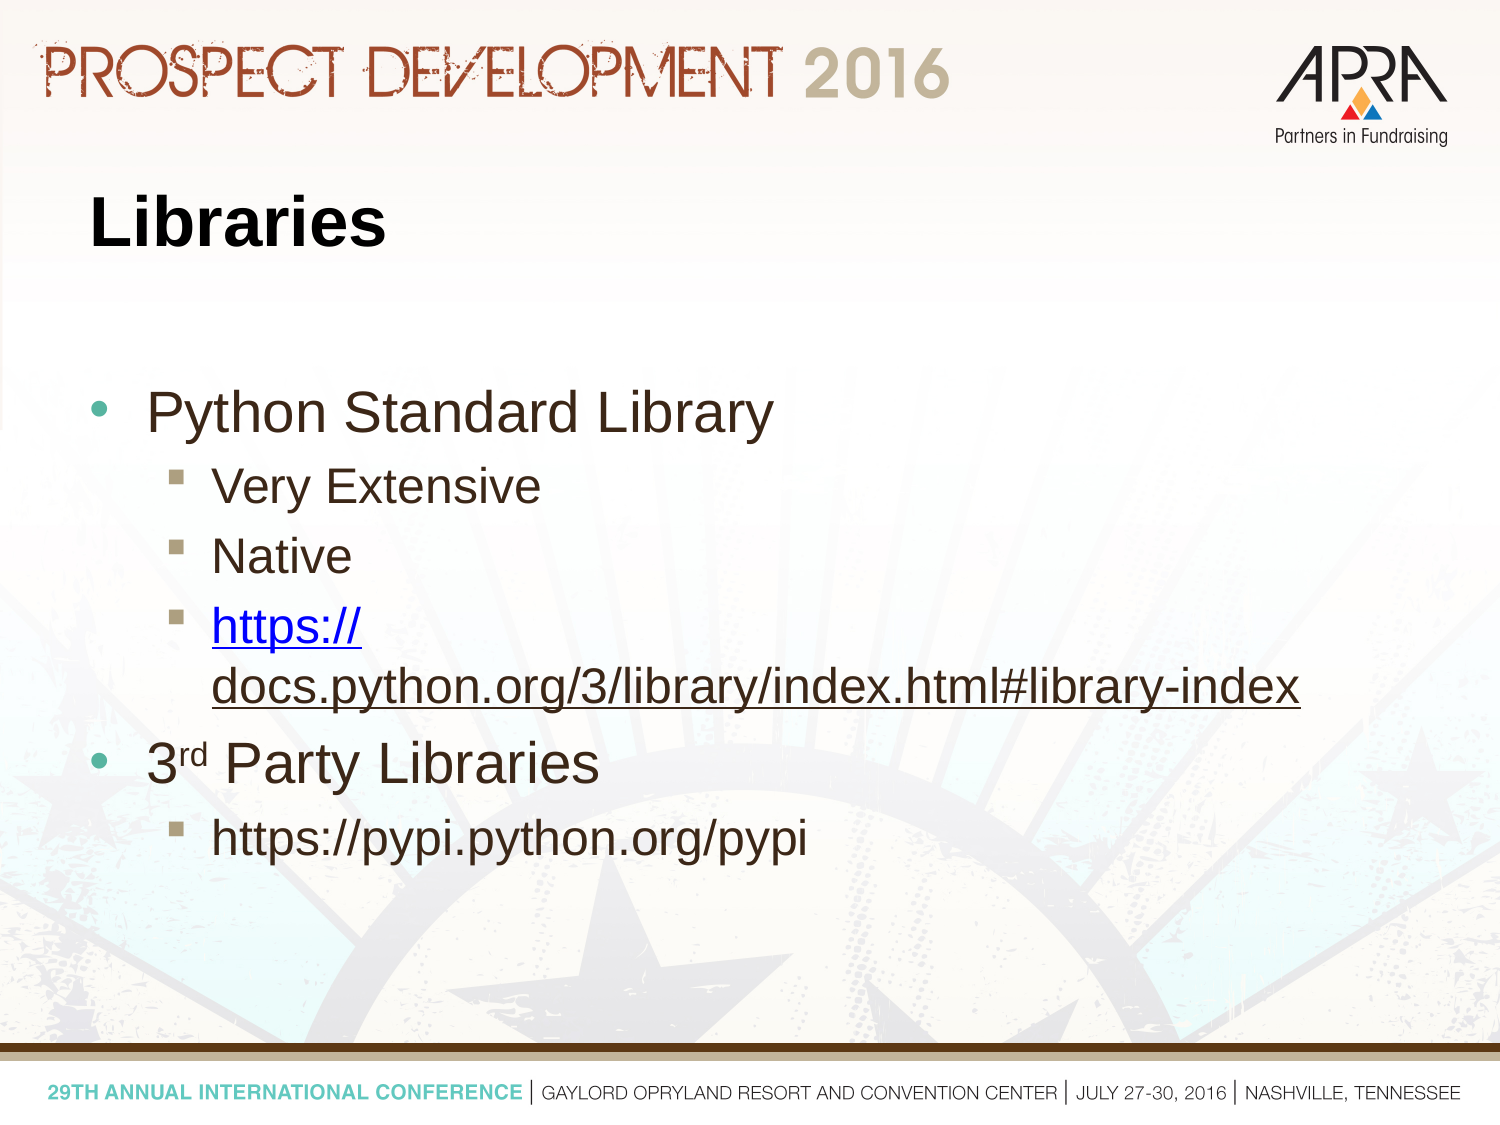

# Libraries

Python Standard Library
Very Extensive
Native
https://docs.python.org/3/library/index.html#library-index
3rd Party Libraries
https://pypi.python.org/pypi